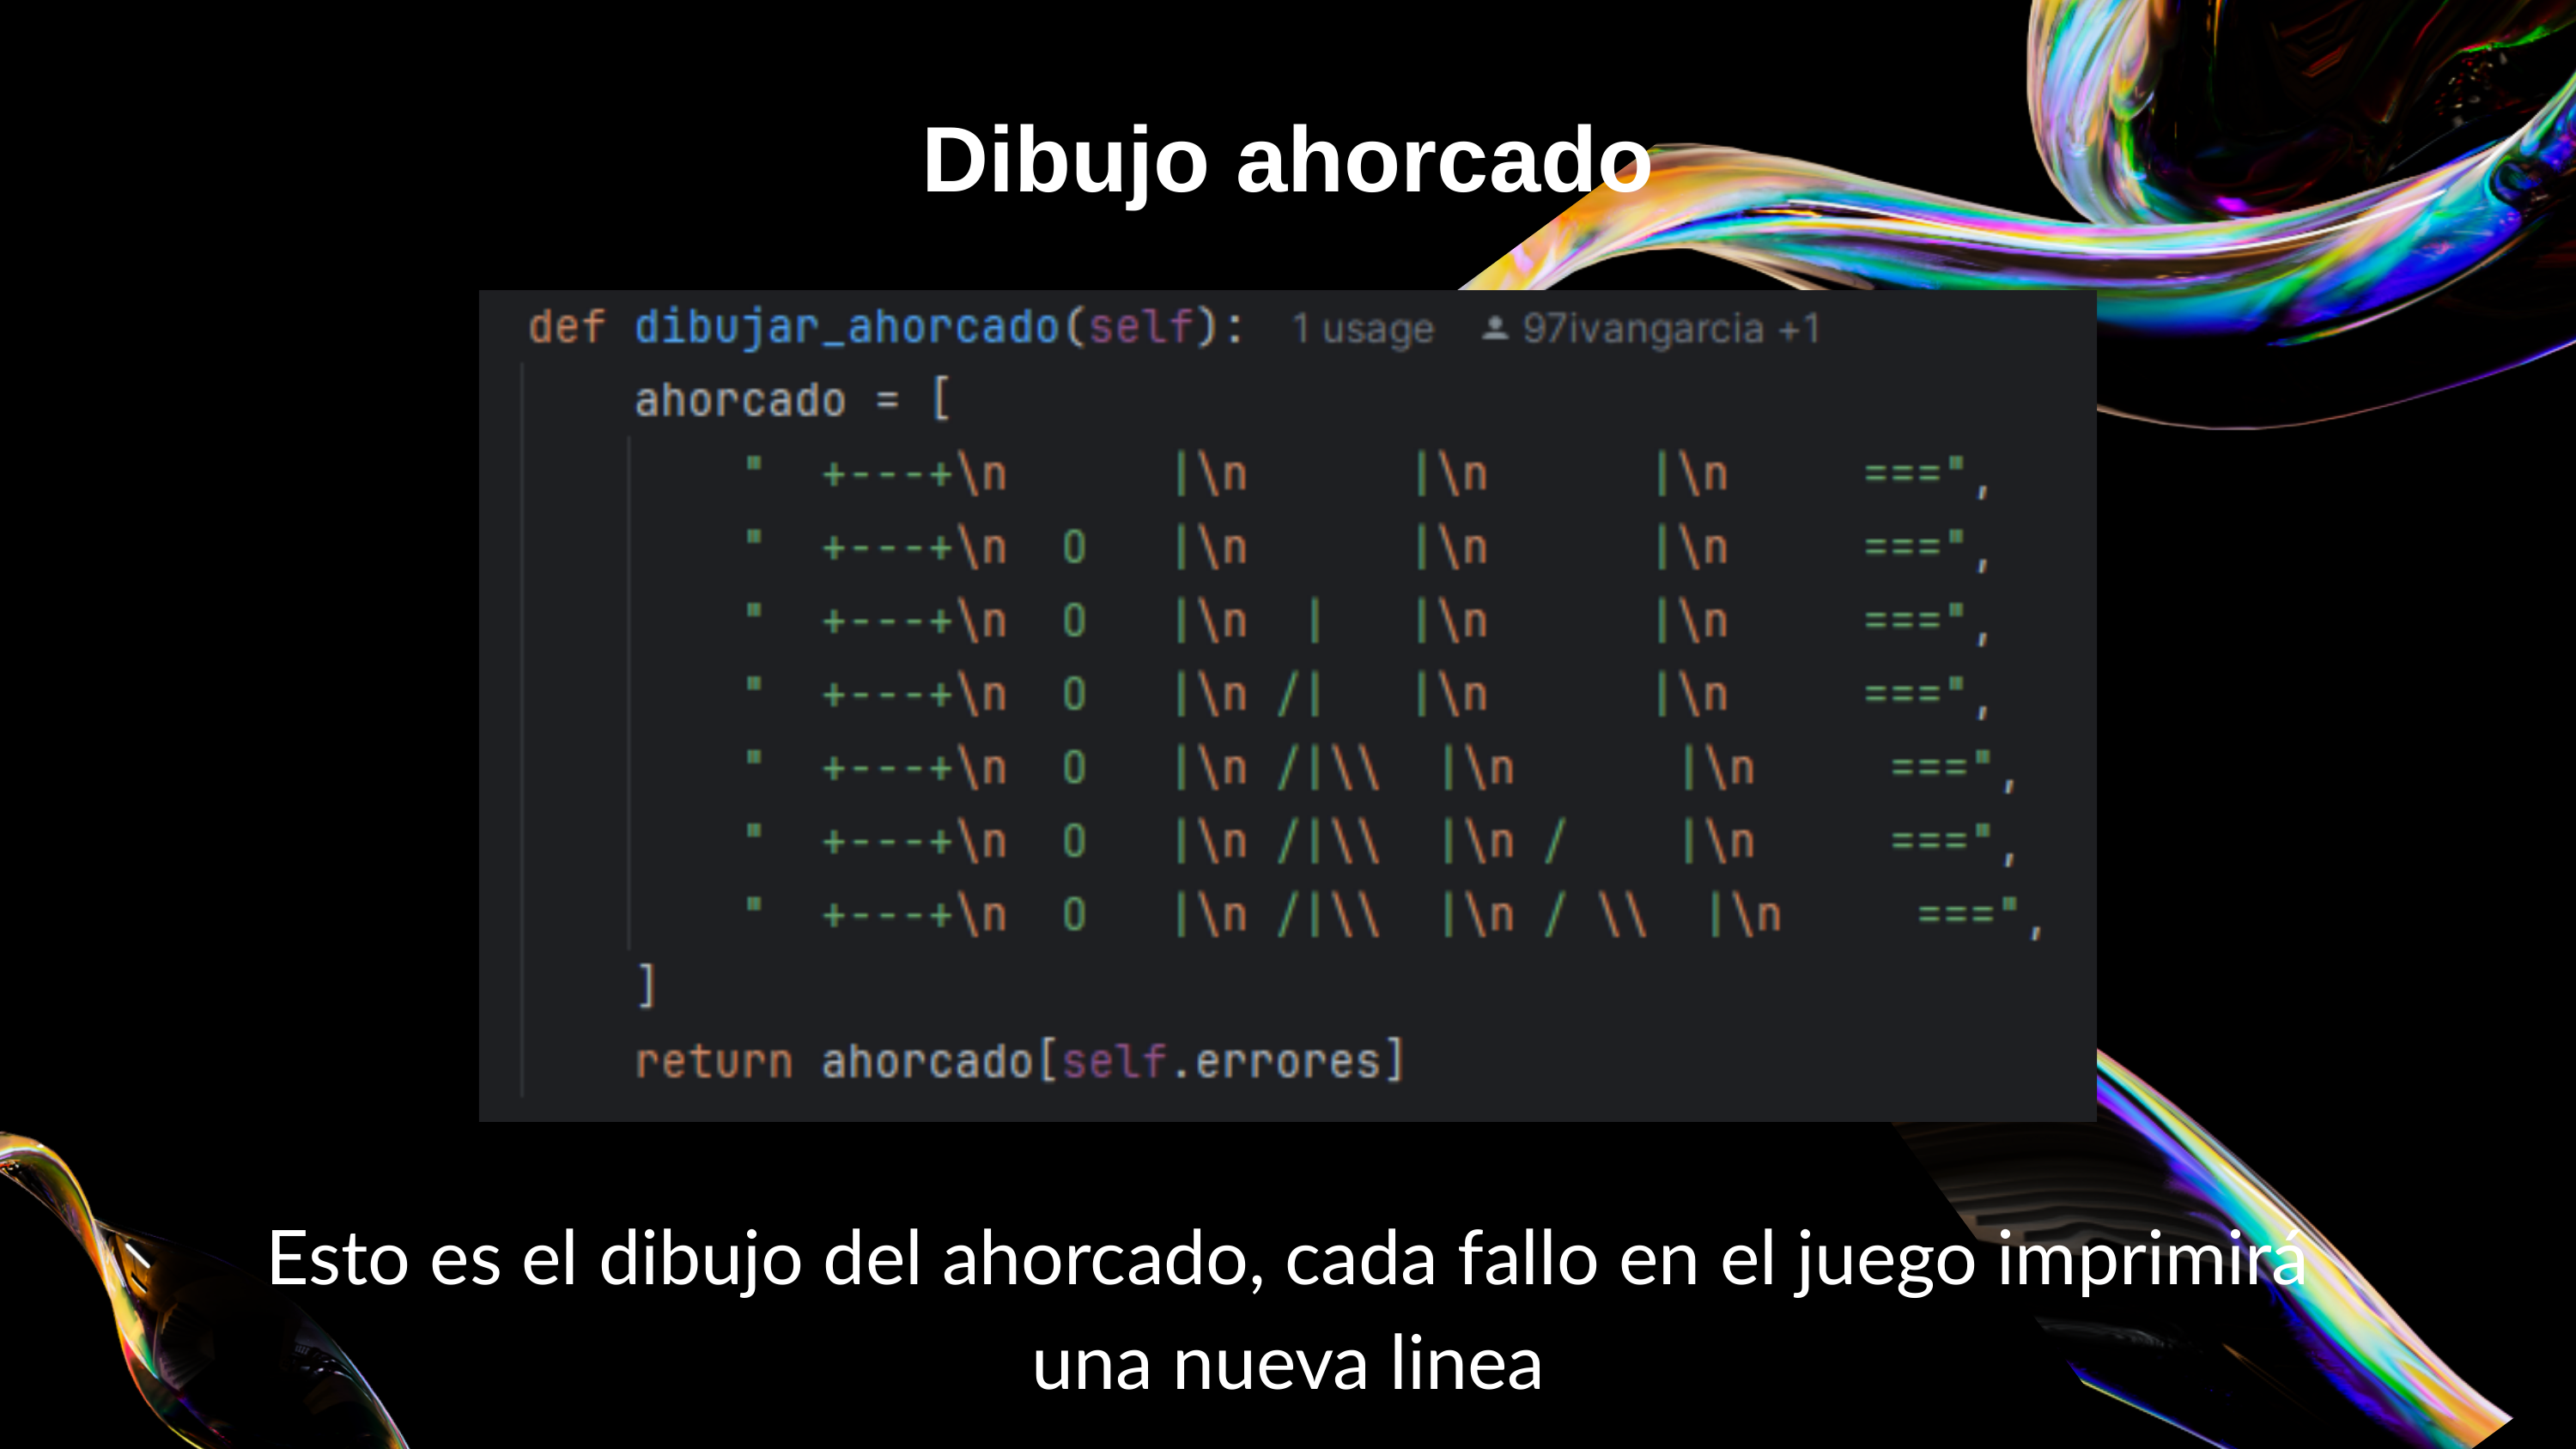

Dibujo ahorcado

Esto es el dibujo del ahorcado, cada fallo en el juego imprimirá una nueva linea